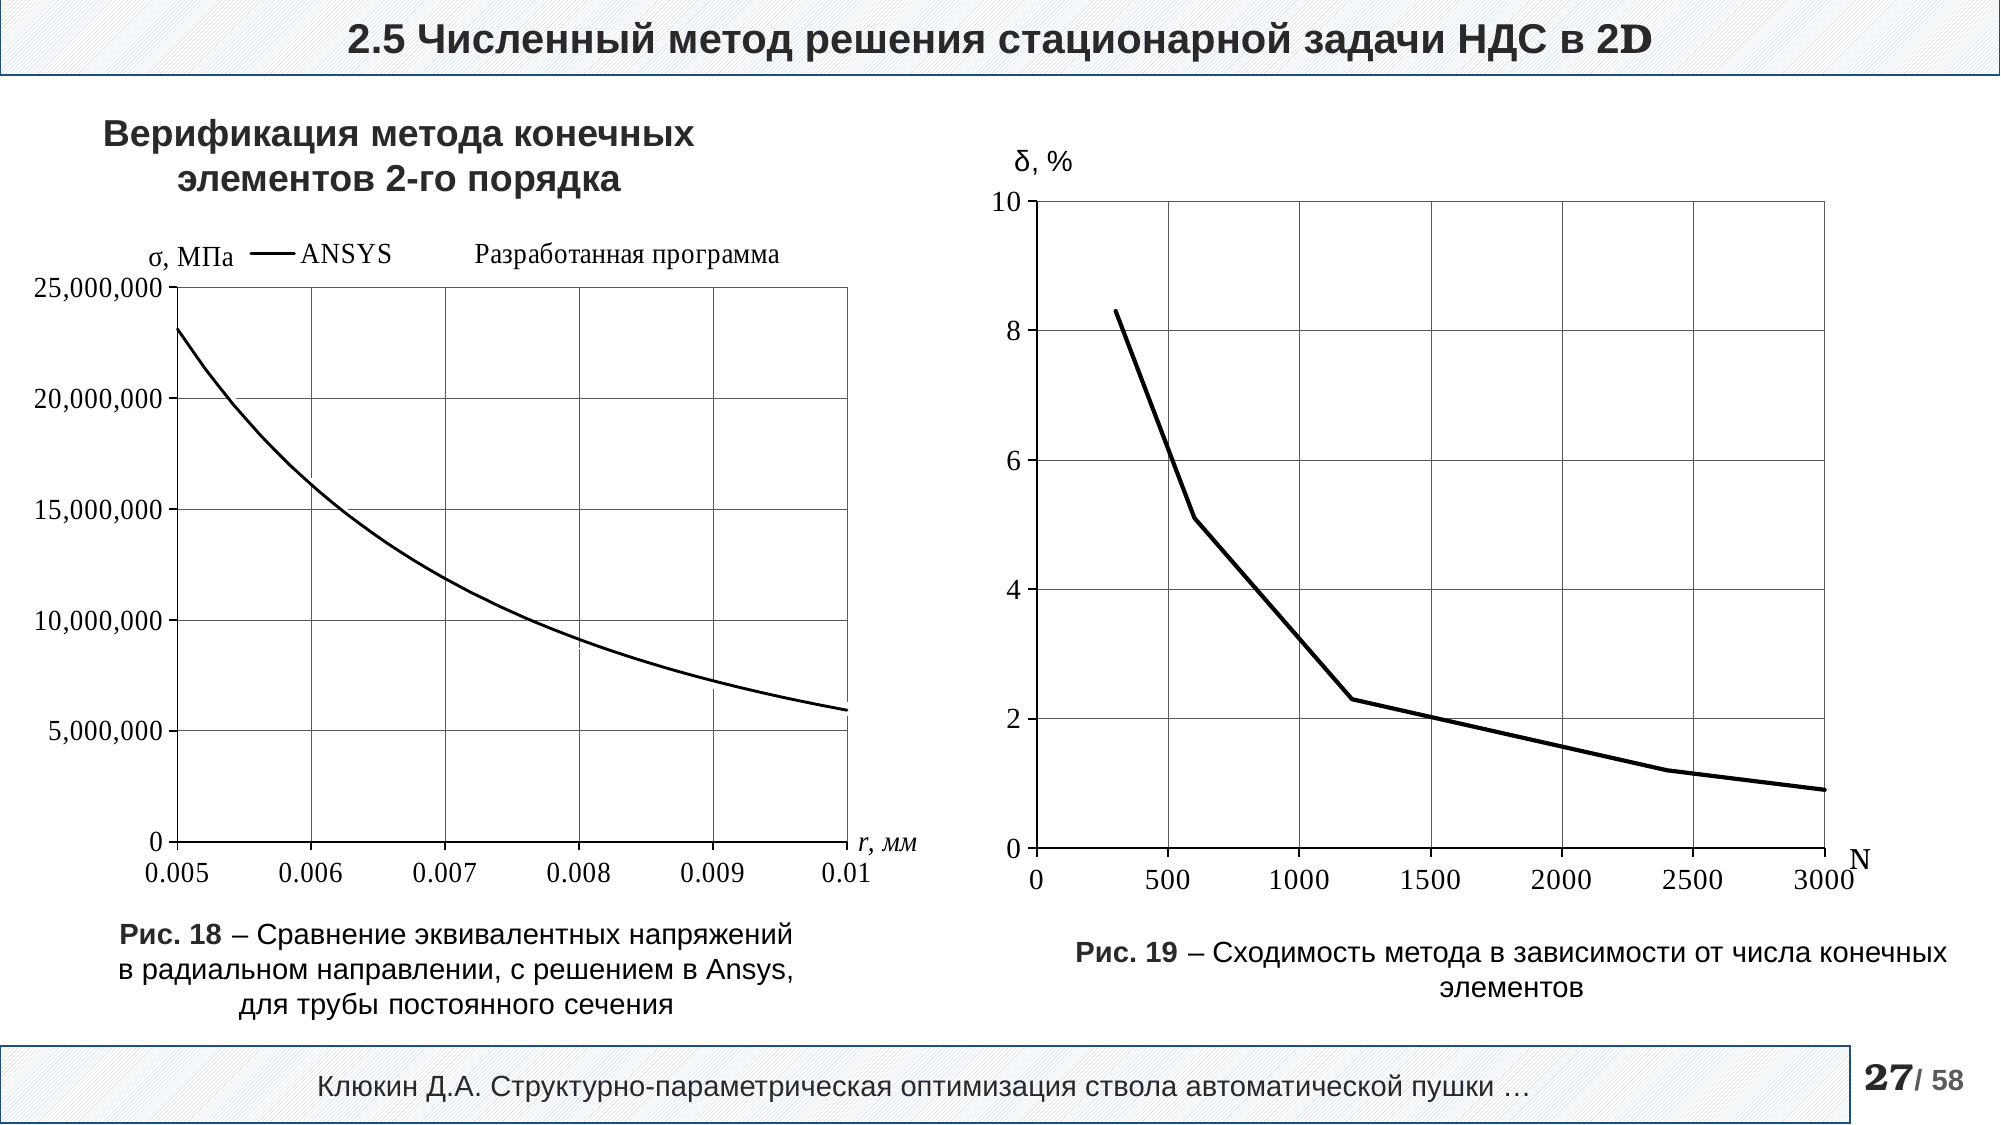

2.5 Численный метод решения стационарной задачи НДС в 2D
Верификация метода конечных элементов 2-го порядка

### Chart

| Category |  |
|---|---|

### Chart

| Category | ANSYS | Разработанная программа |
|---|---|---|
Рис. 18 – Сравнение эквивалентных напряжений
в радиальном направлении, с решением в Ansys,
для трубы постоянного сечения

Рис. 19 – Сходимость метода в зависимости от числа конечных элементов
Клюкин Д.А. Структурно-параметрическая оптимизация ствола автоматической пушки …
27/58